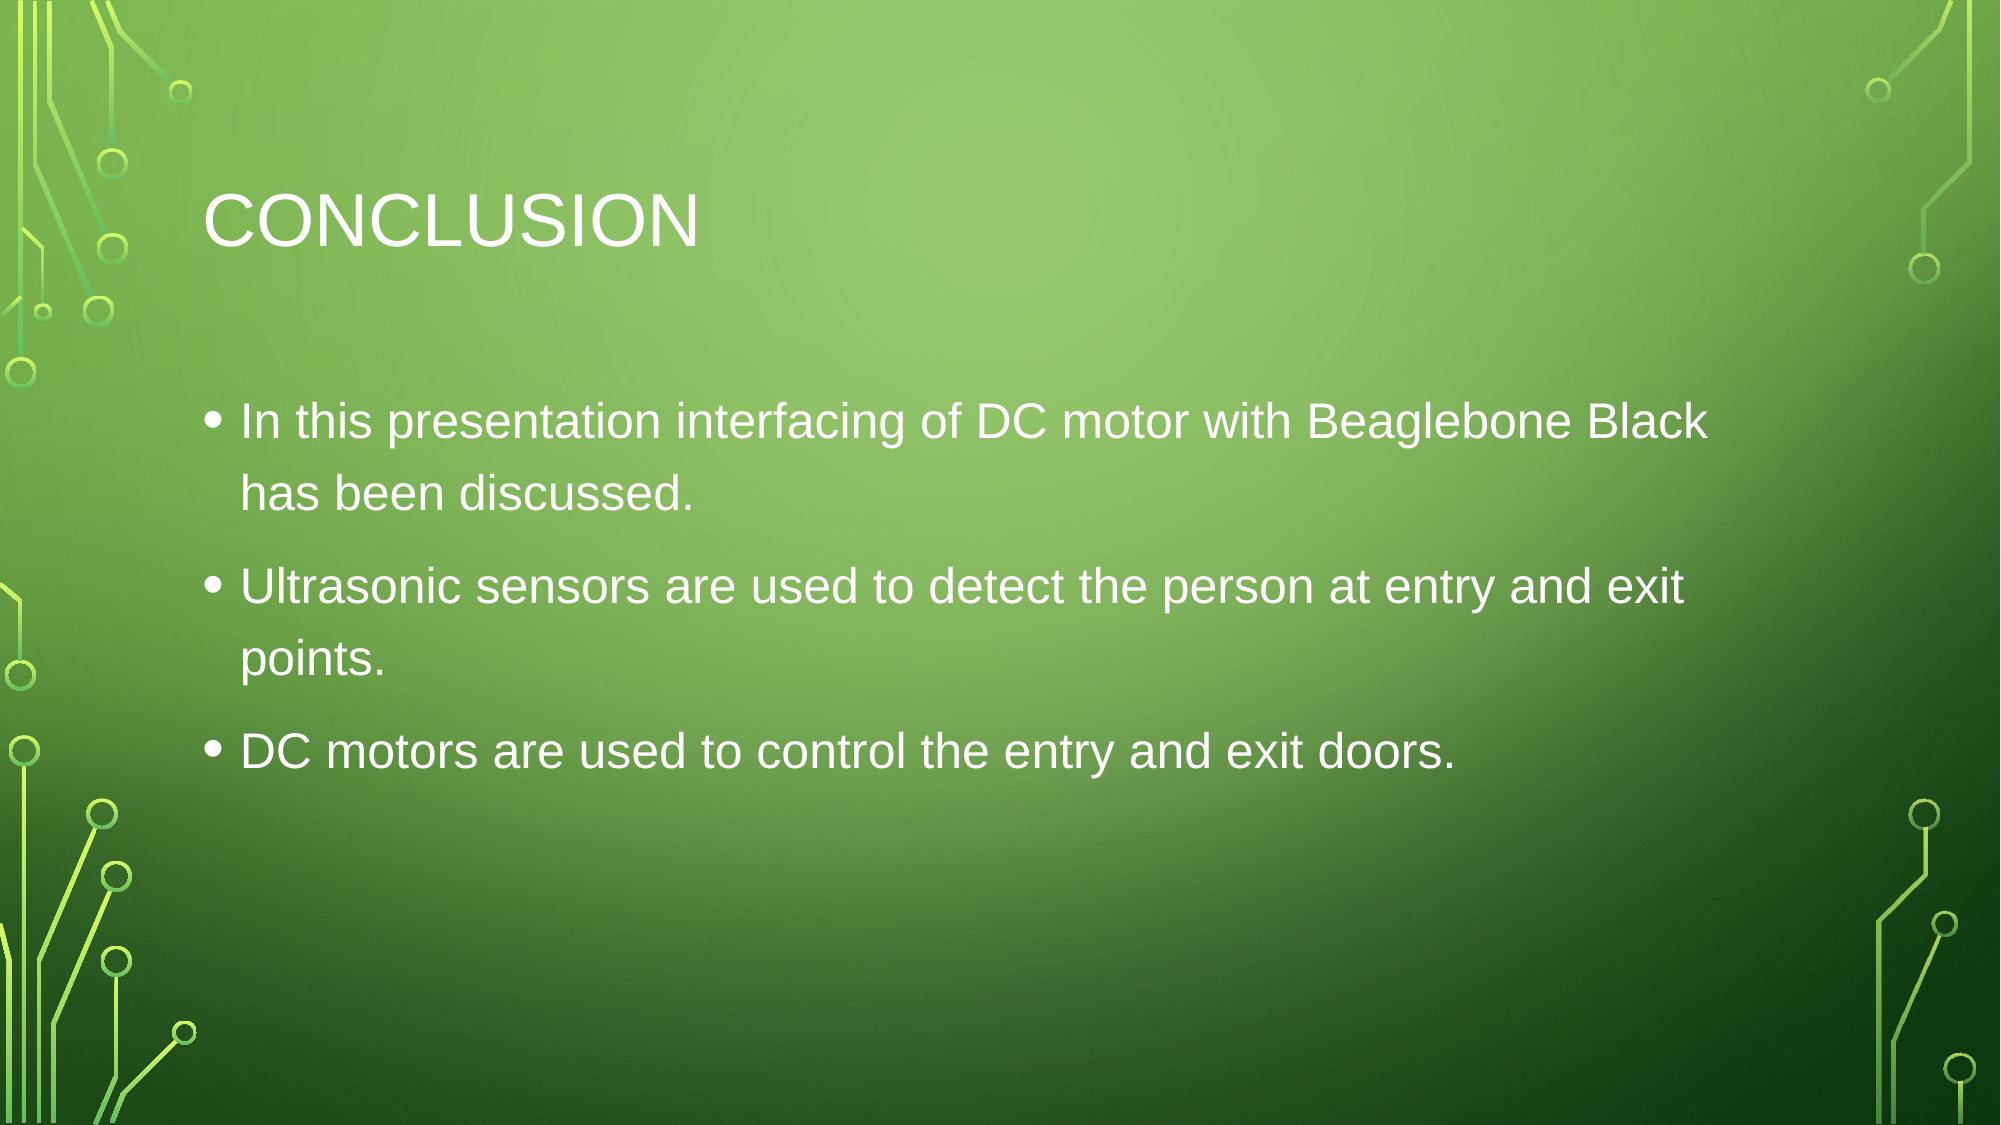

# conclusion
In this presentation interfacing of DC motor with Beaglebone Black has been discussed.
Ultrasonic sensors are used to detect the person at entry and exit points.
DC motors are used to control the entry and exit doors.